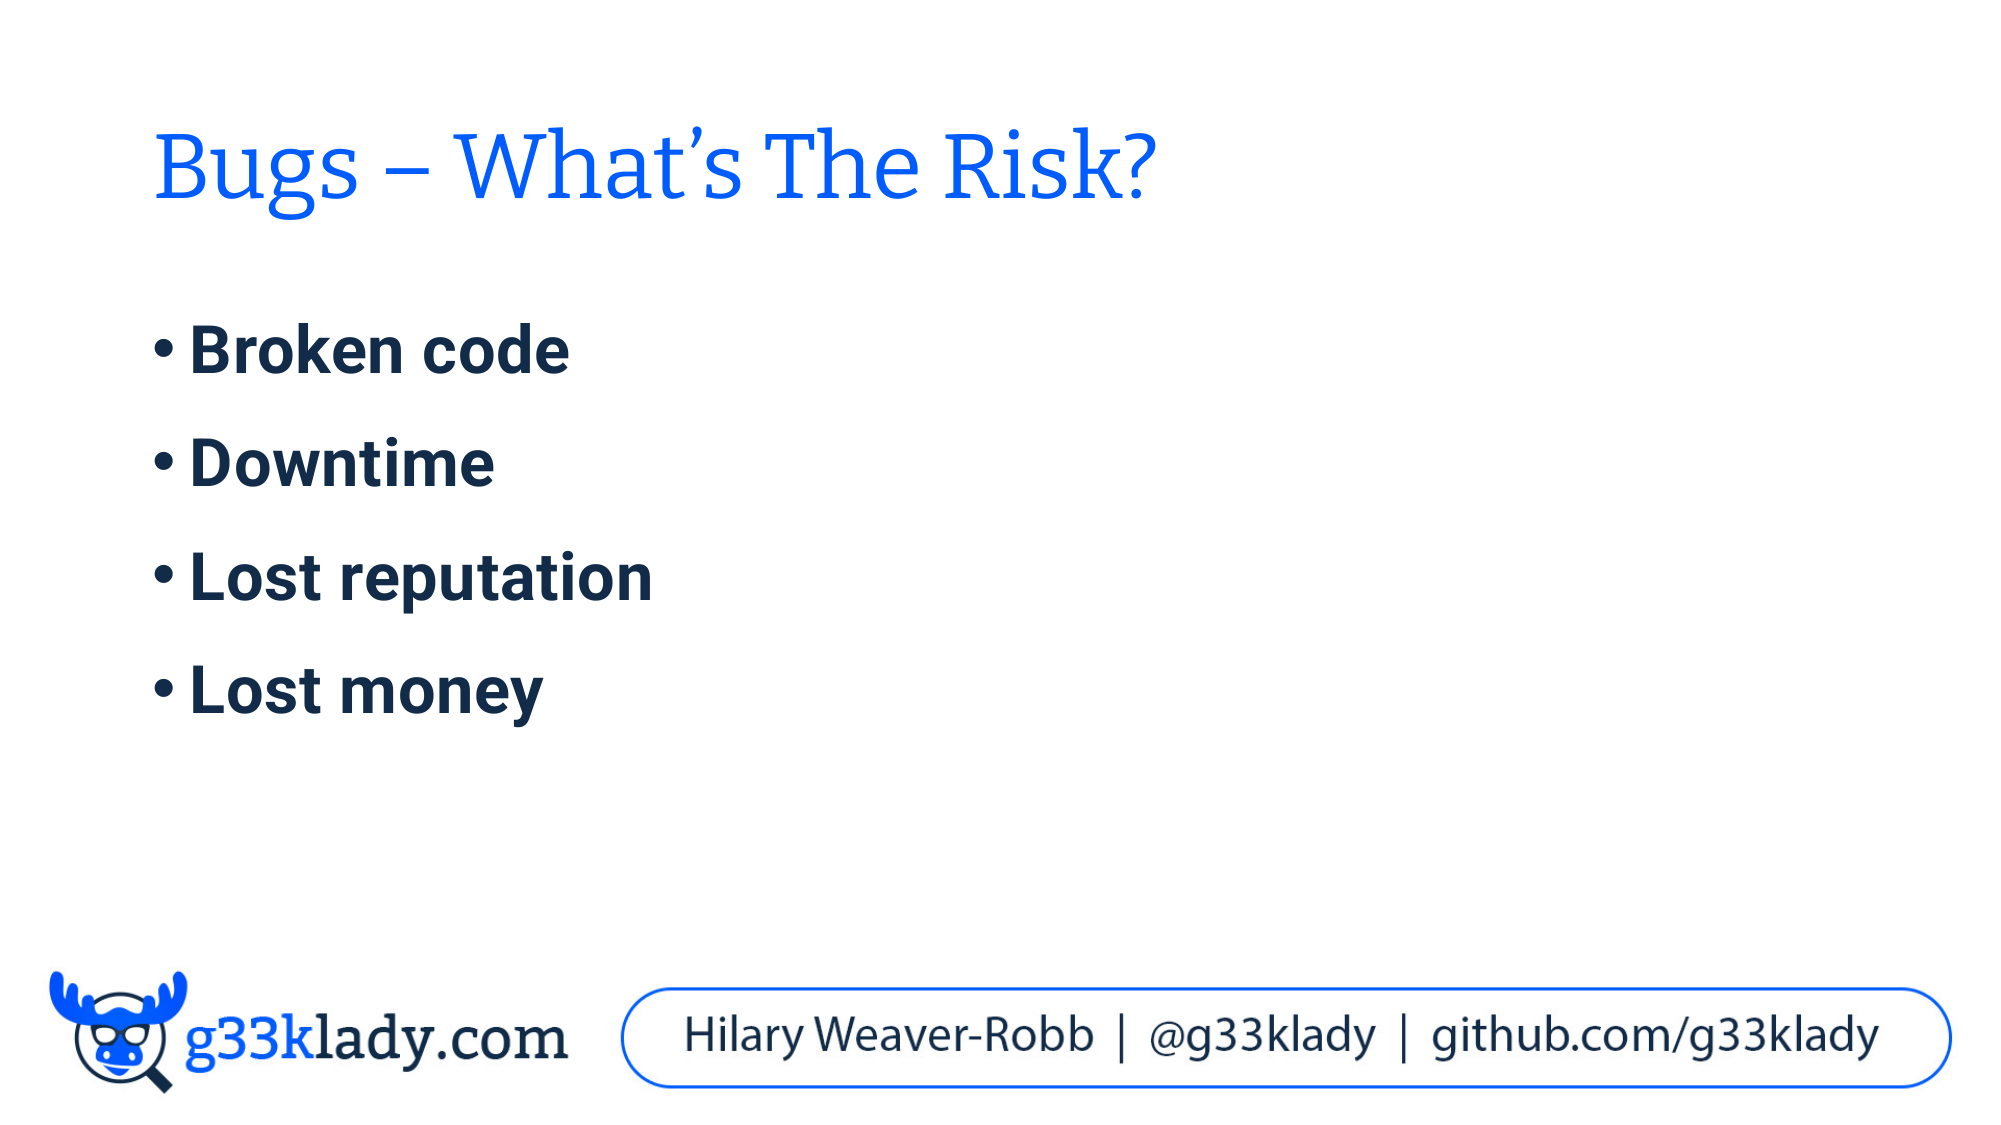

# Bugs – What’s The Risk?
Broken code
Downtime
Lost reputation
Lost money